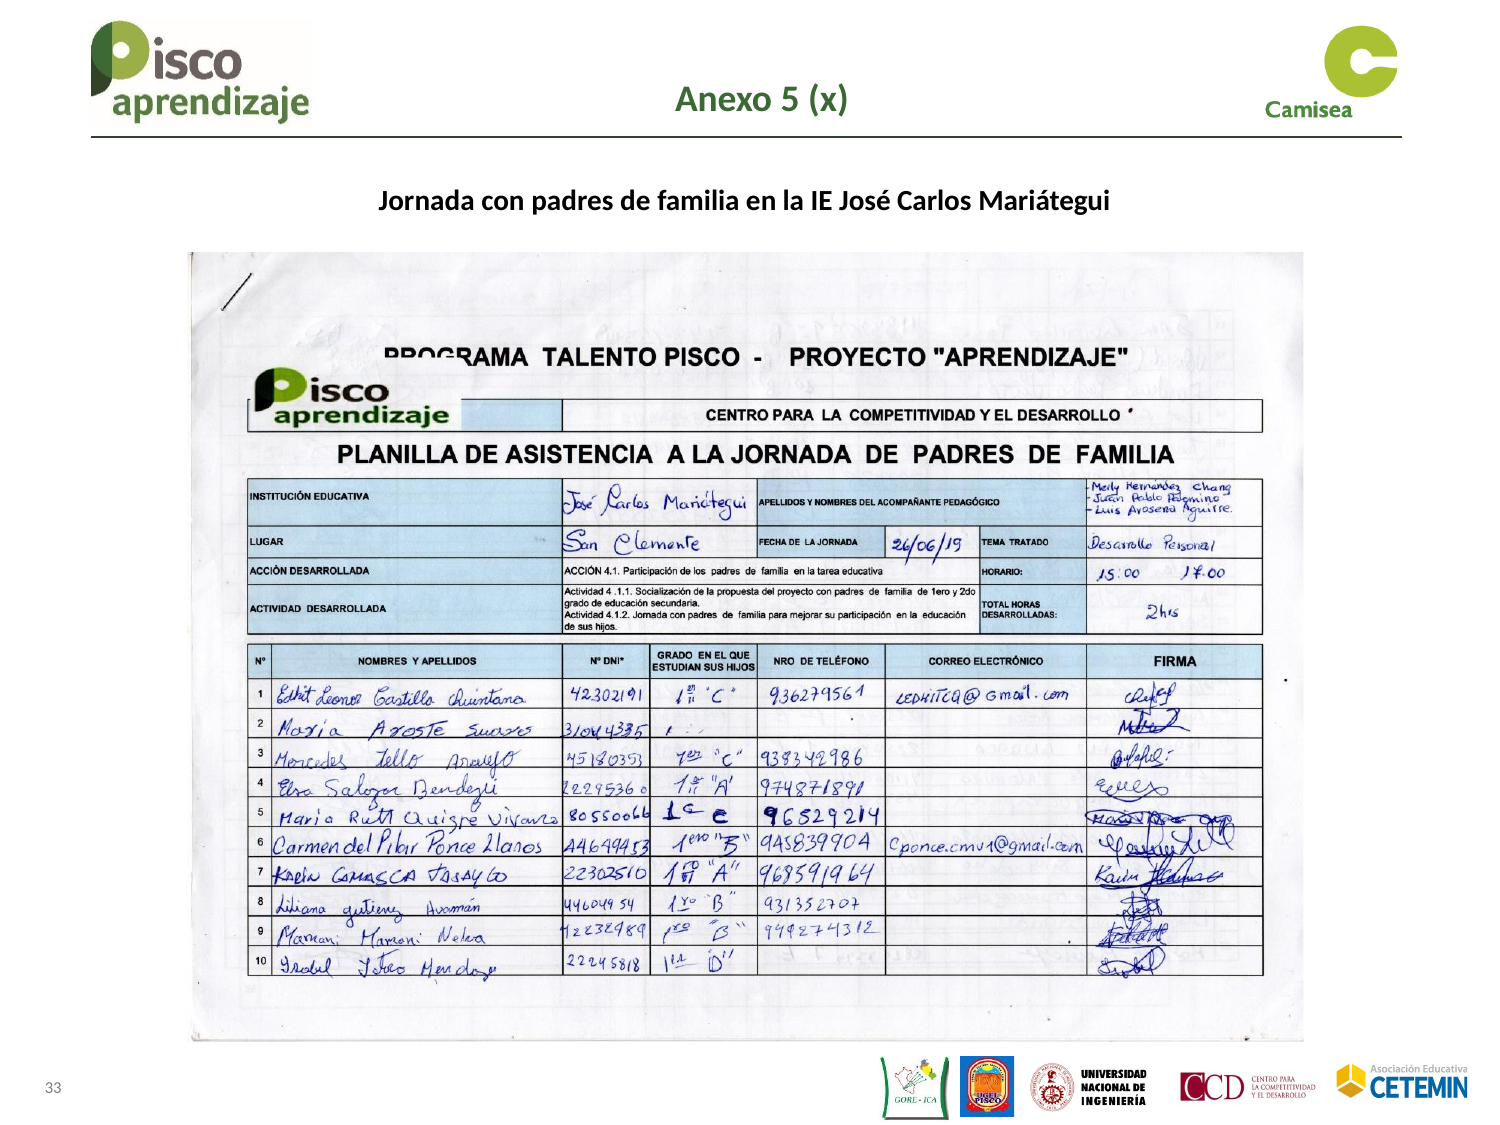

Anexo 5 (x)

Jornada con padres de familia en la IE José Carlos Mariátegui

33